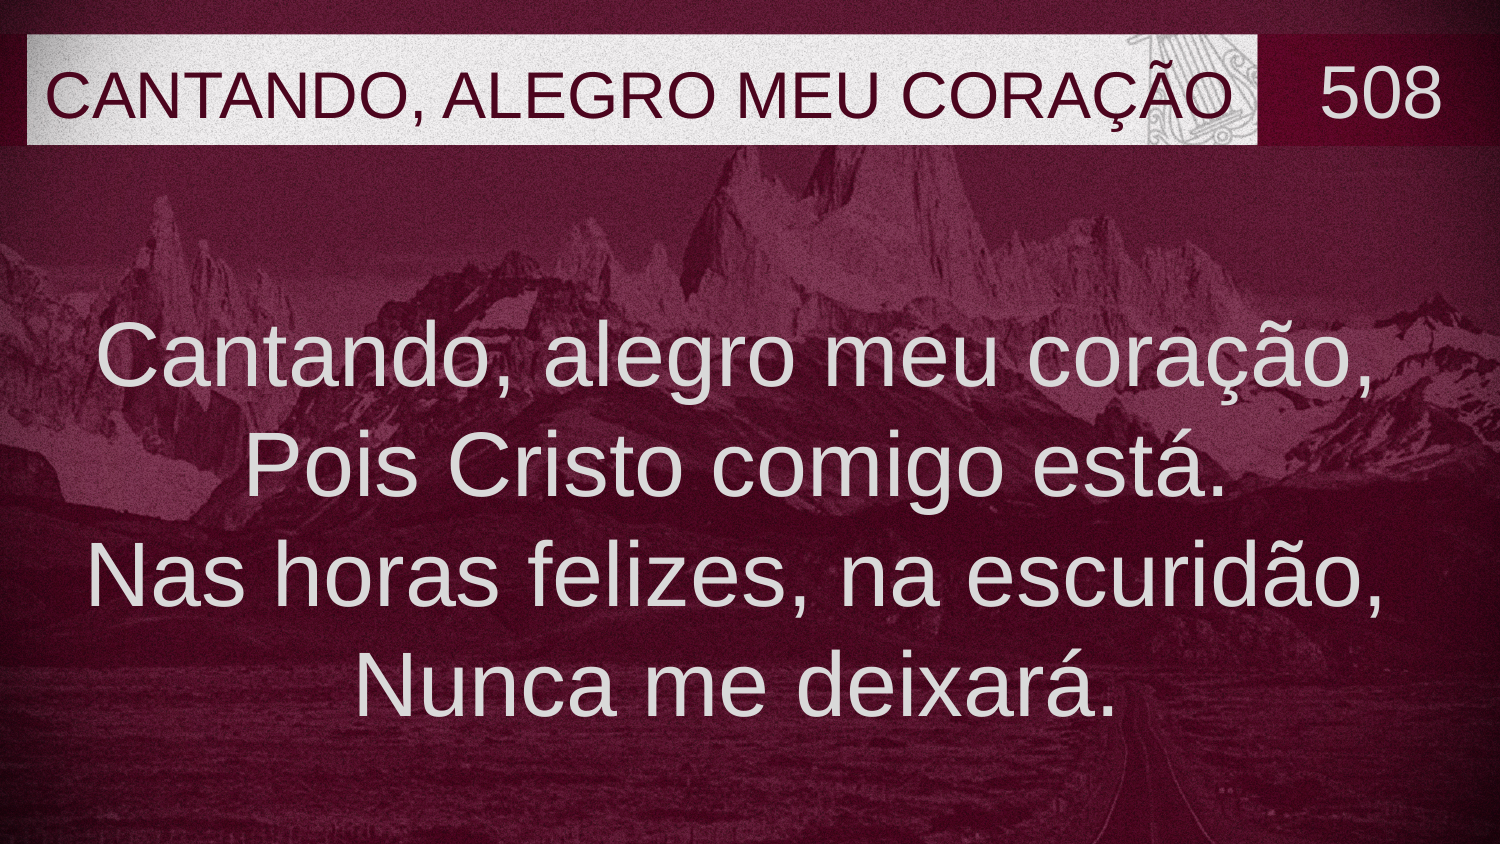

# CANTANDO, ALEGRO MEU CORAÇÃO
508
Cantando, alegro meu coração,
Pois Cristo comigo está.
Nas horas felizes, na escuridão,
Nunca me deixará.